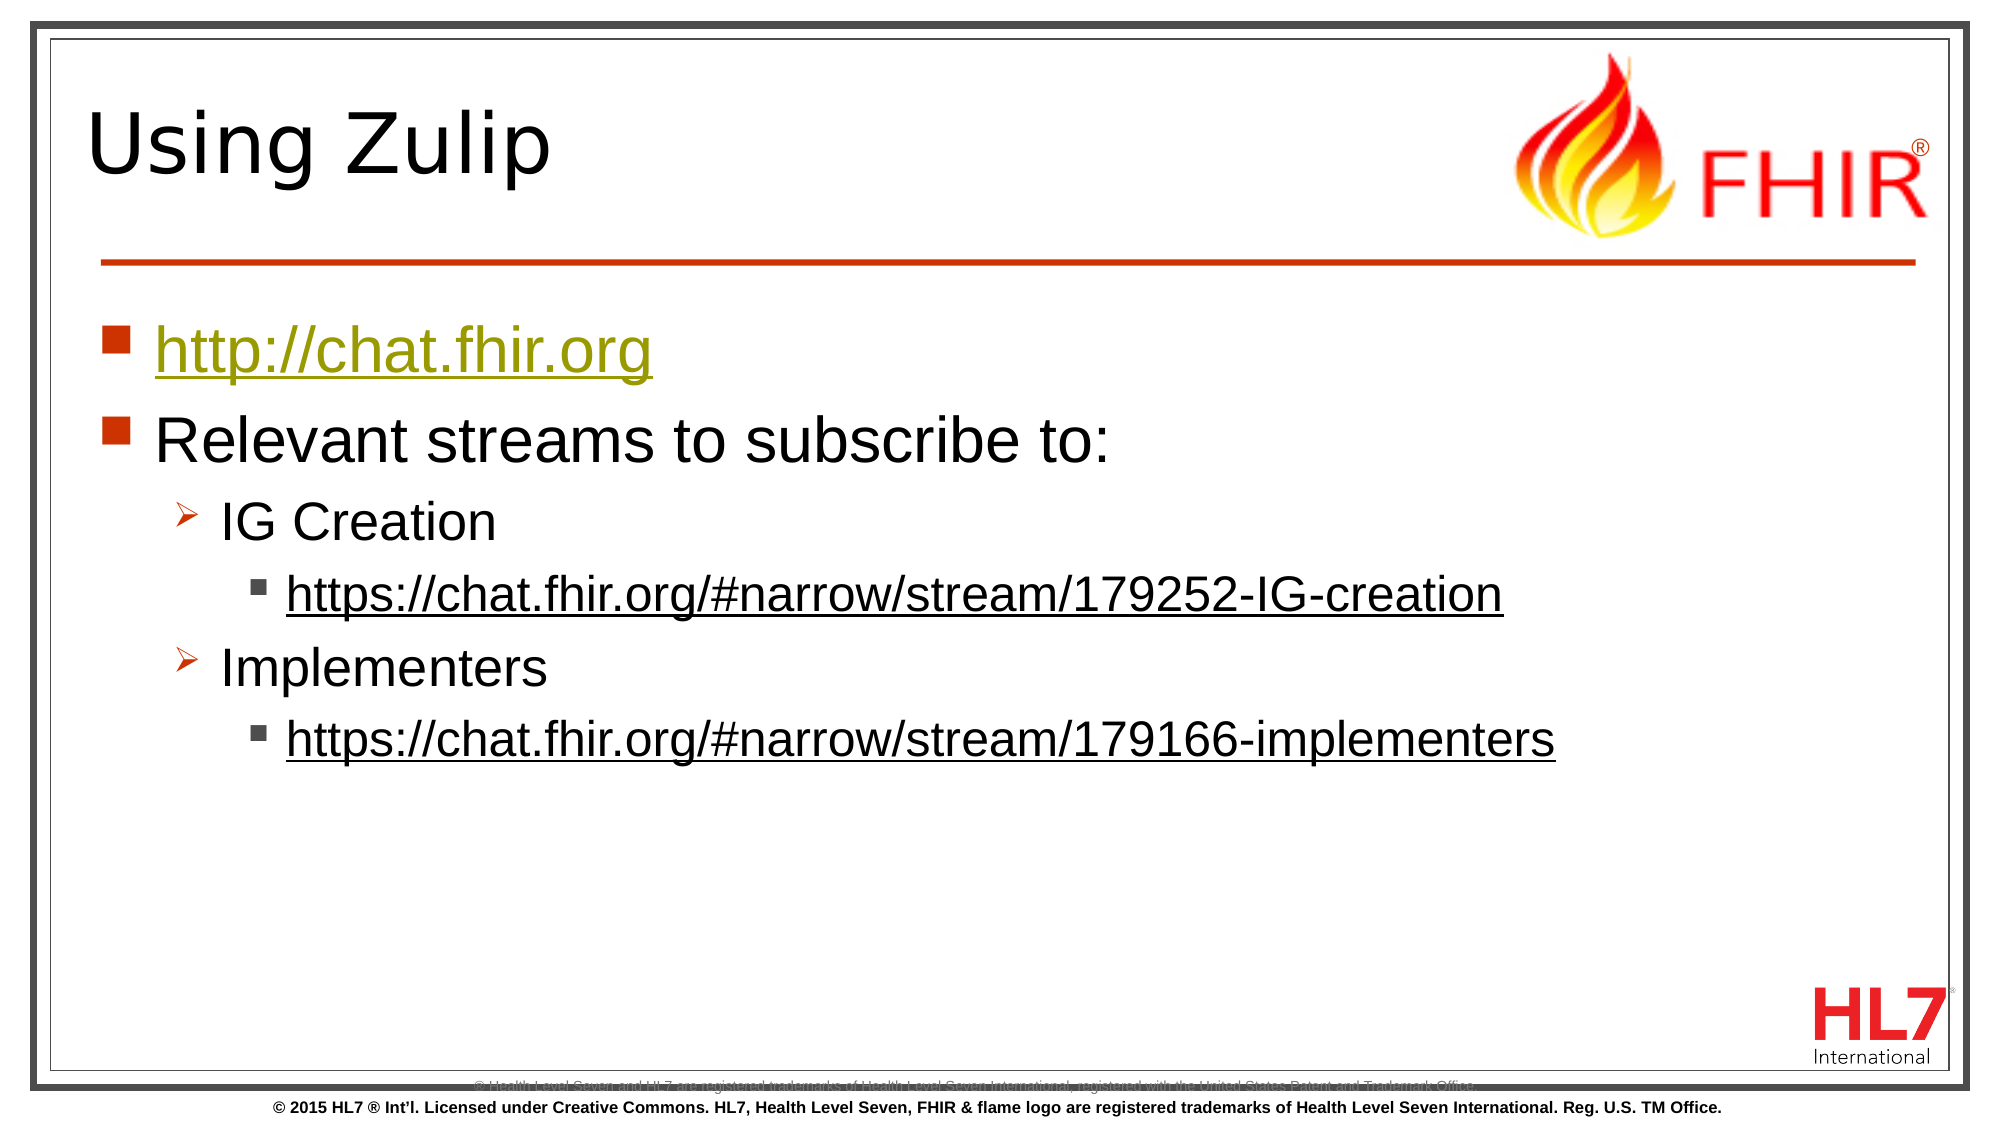

# Using Zulip
http://chat.fhir.org
Relevant streams to subscribe to:
IG Creation
https://chat.fhir.org/#narrow/stream/179252-IG-creation
Implementers
https://chat.fhir.org/#narrow/stream/179166-implementers
® Health Level Seven and HL7 are registered trademarks of Health Level Seven International, registered with the United States Patent and Trademark Office.
103